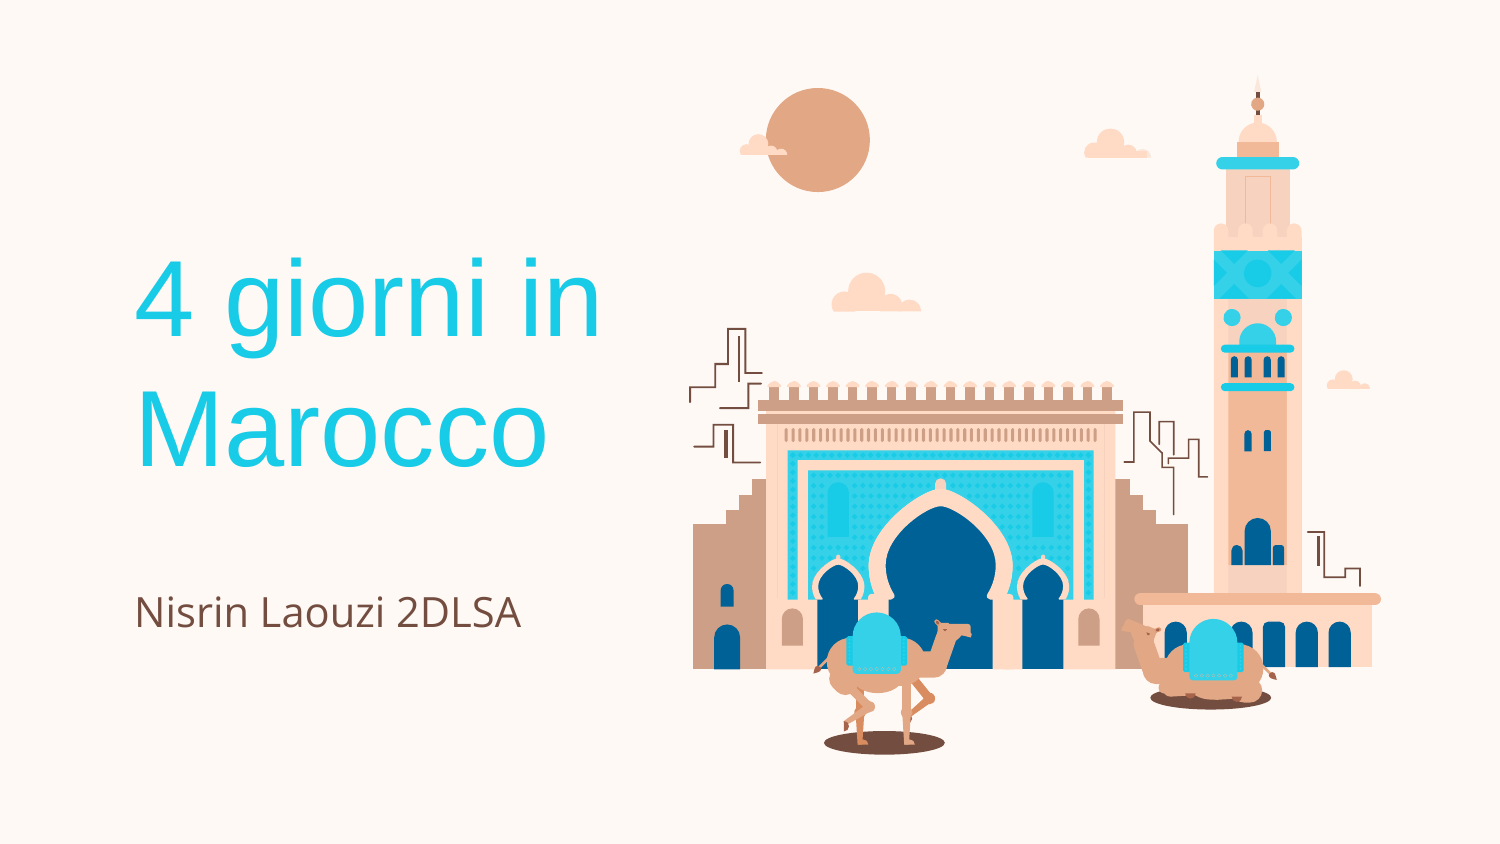

# 4 giorni in Marocco
Nisrin Laouzi 2DLSA